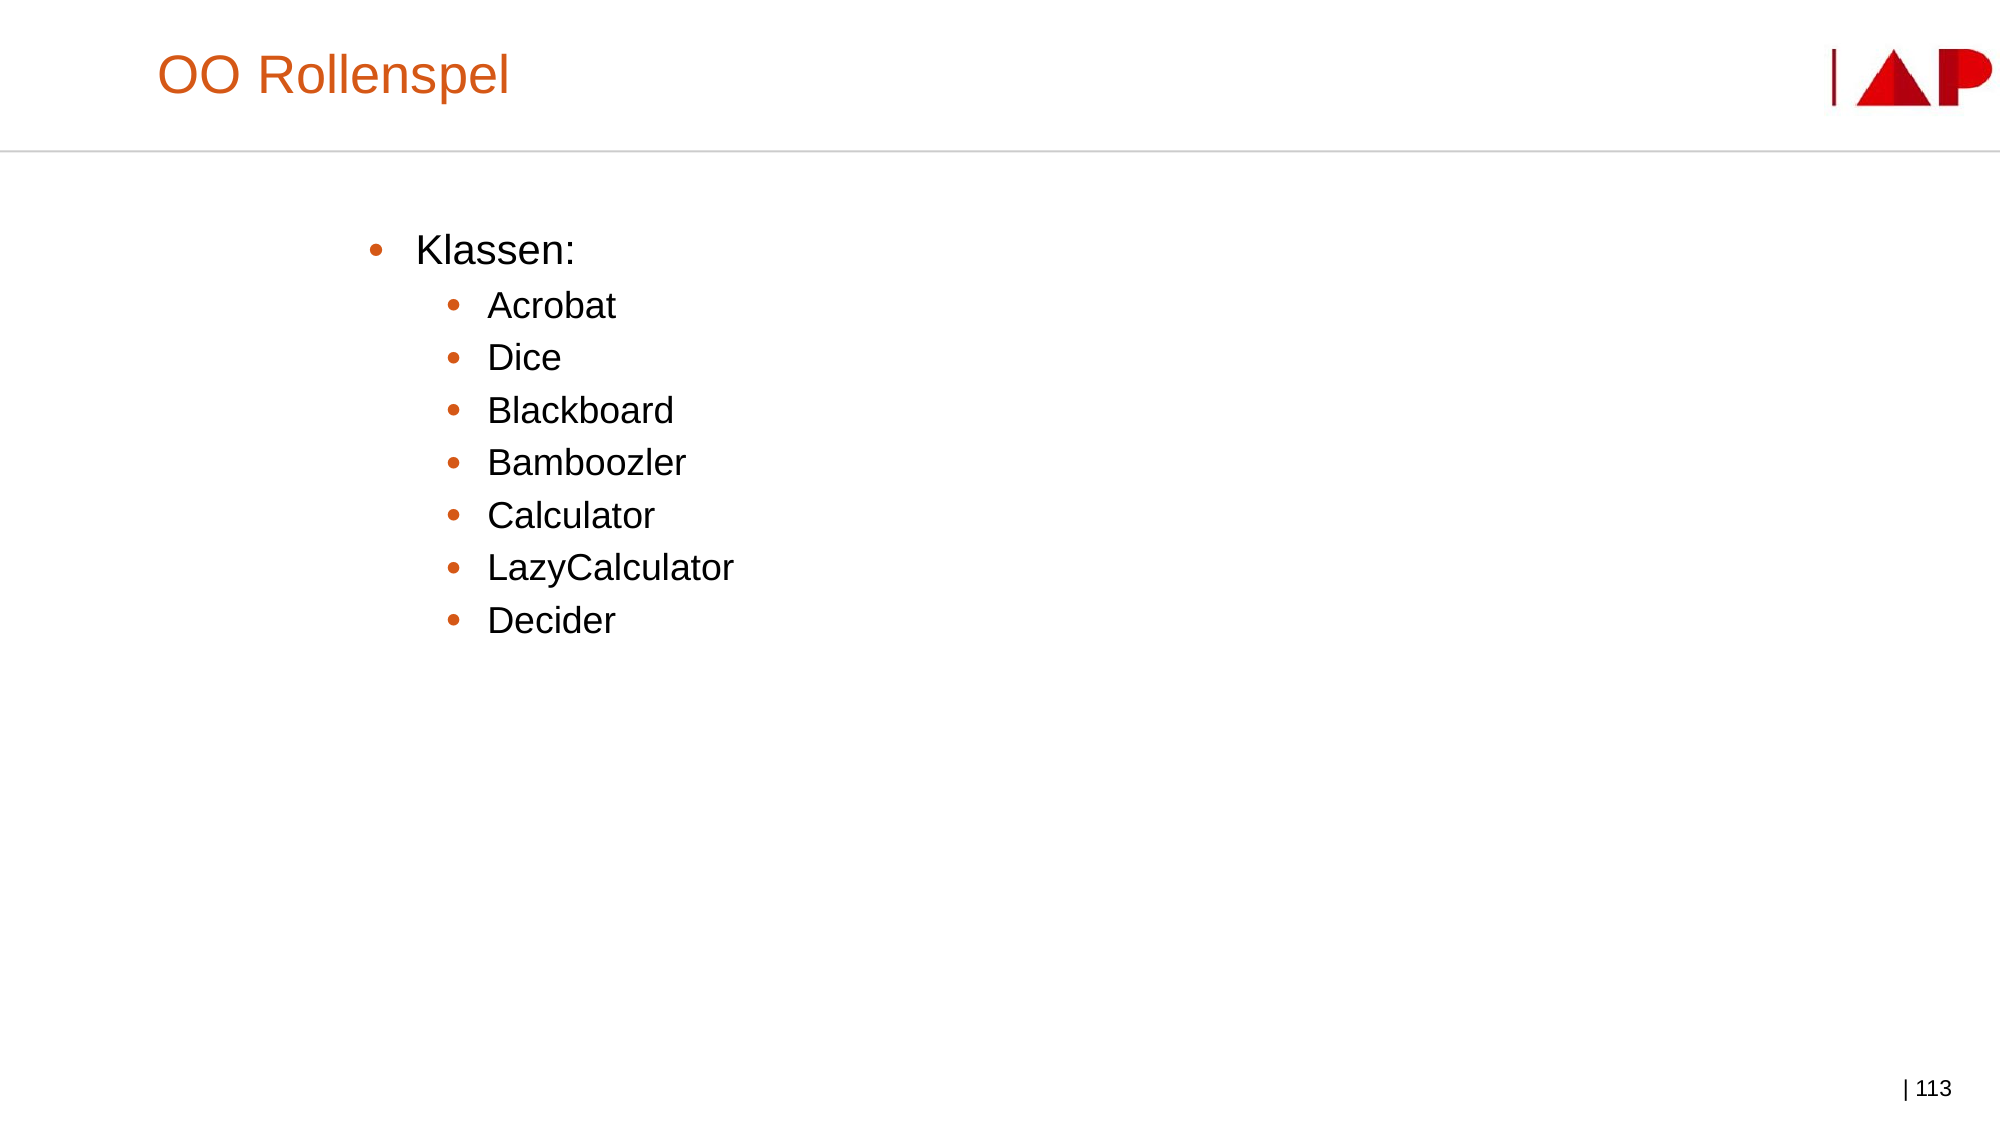

# OO Rollenspel
Klassen:
Acrobat
Dice
Blackboard
Bamboozler
Calculator
LazyCalculator
Decider
| 113